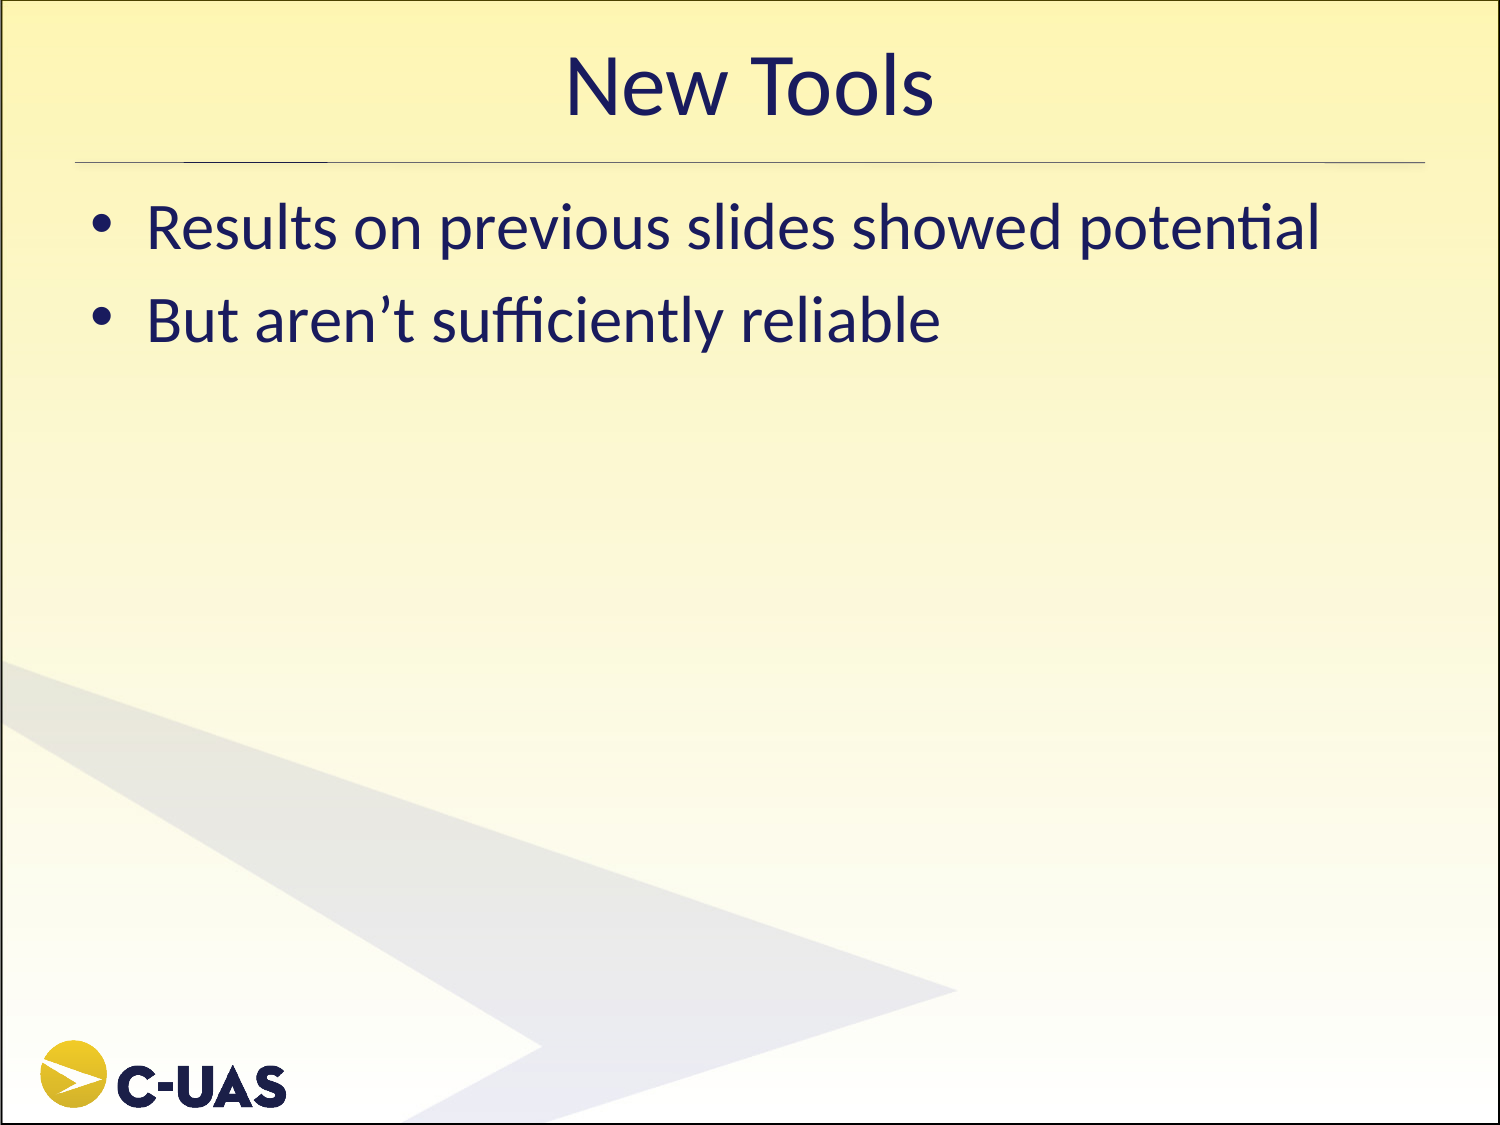

# New Tools
Results on previous slides showed potential
But aren’t sufficiently reliable